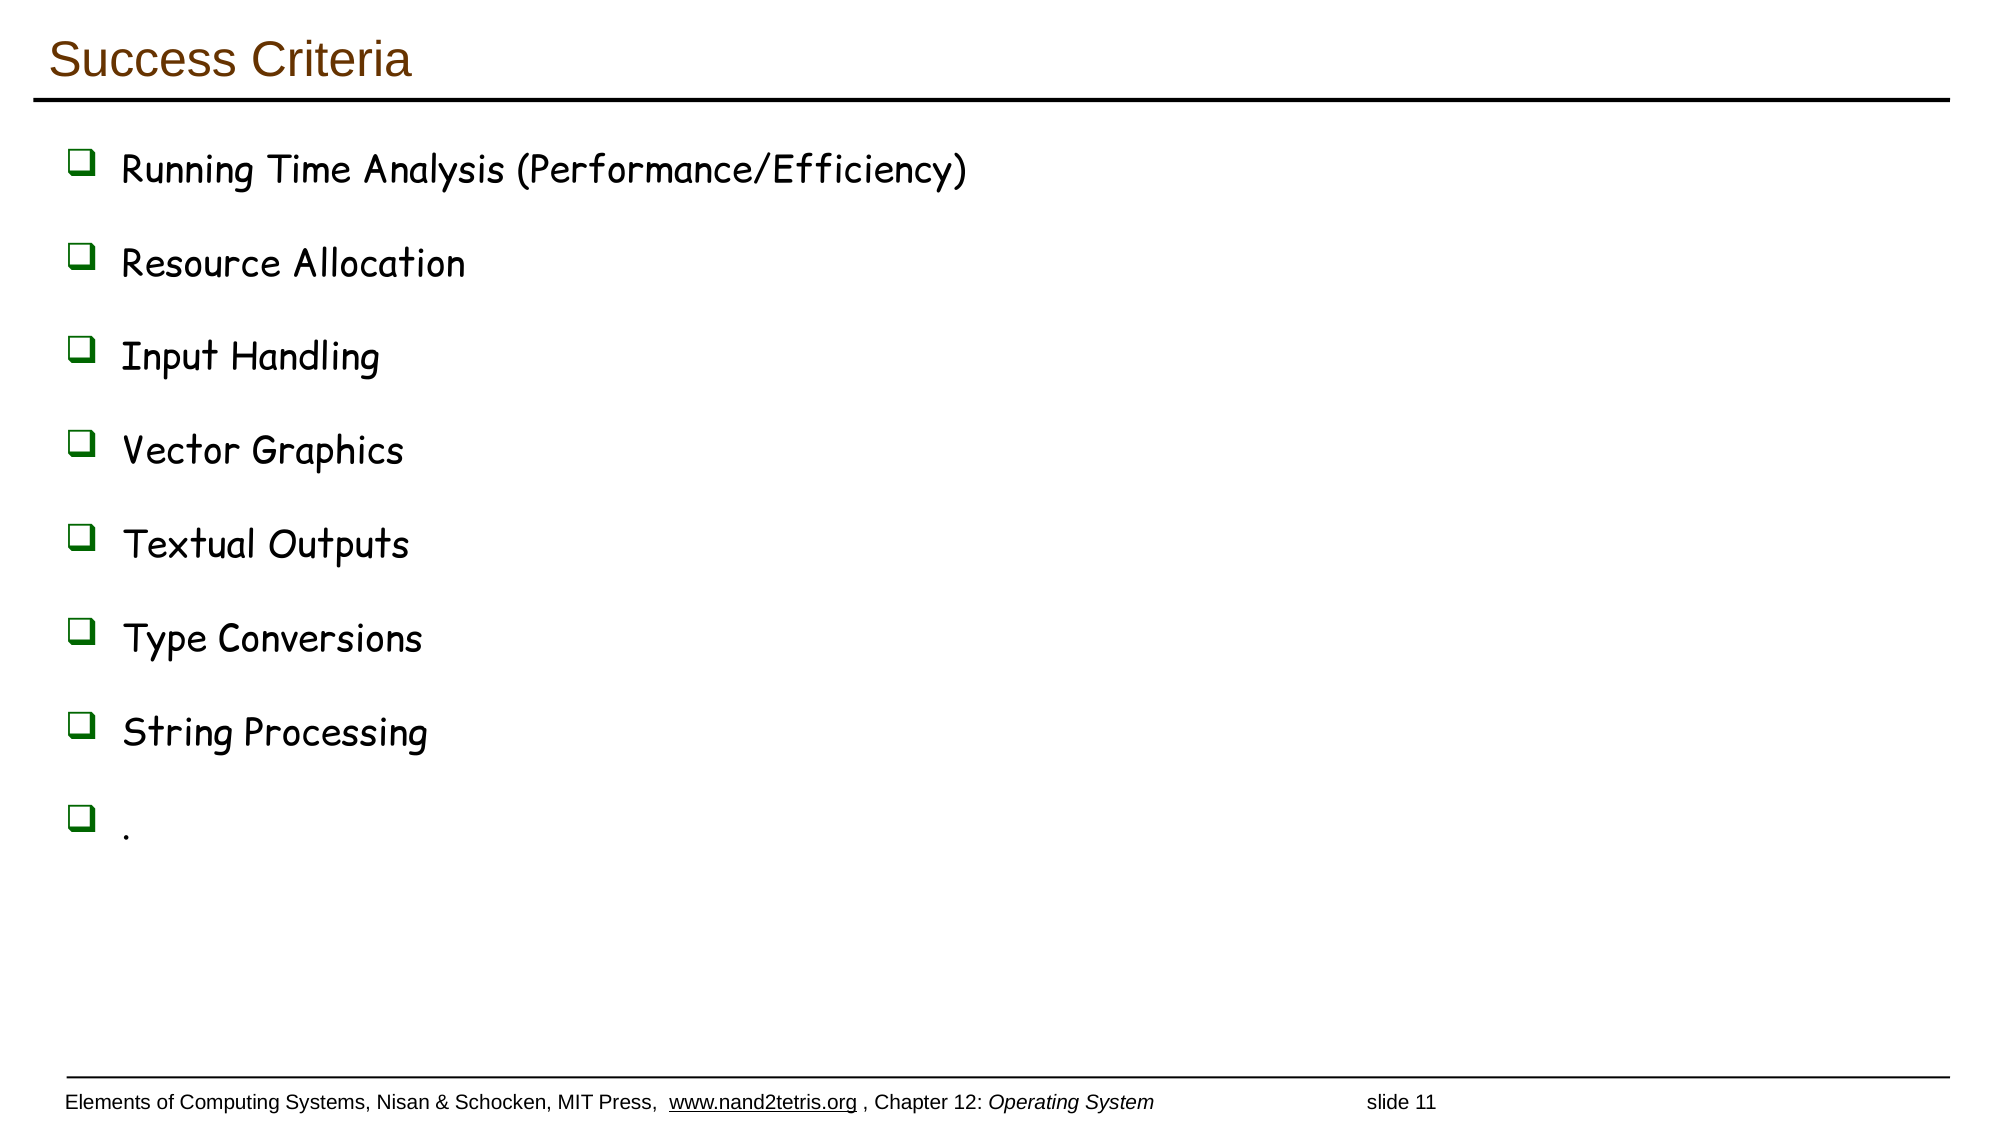

# Success Criteria
Running Time Analysis (Performance/Efficiency)
Resource Allocation
Input Handling
Vector Graphics
Textual Outputs
Type Conversions
String Processing
.